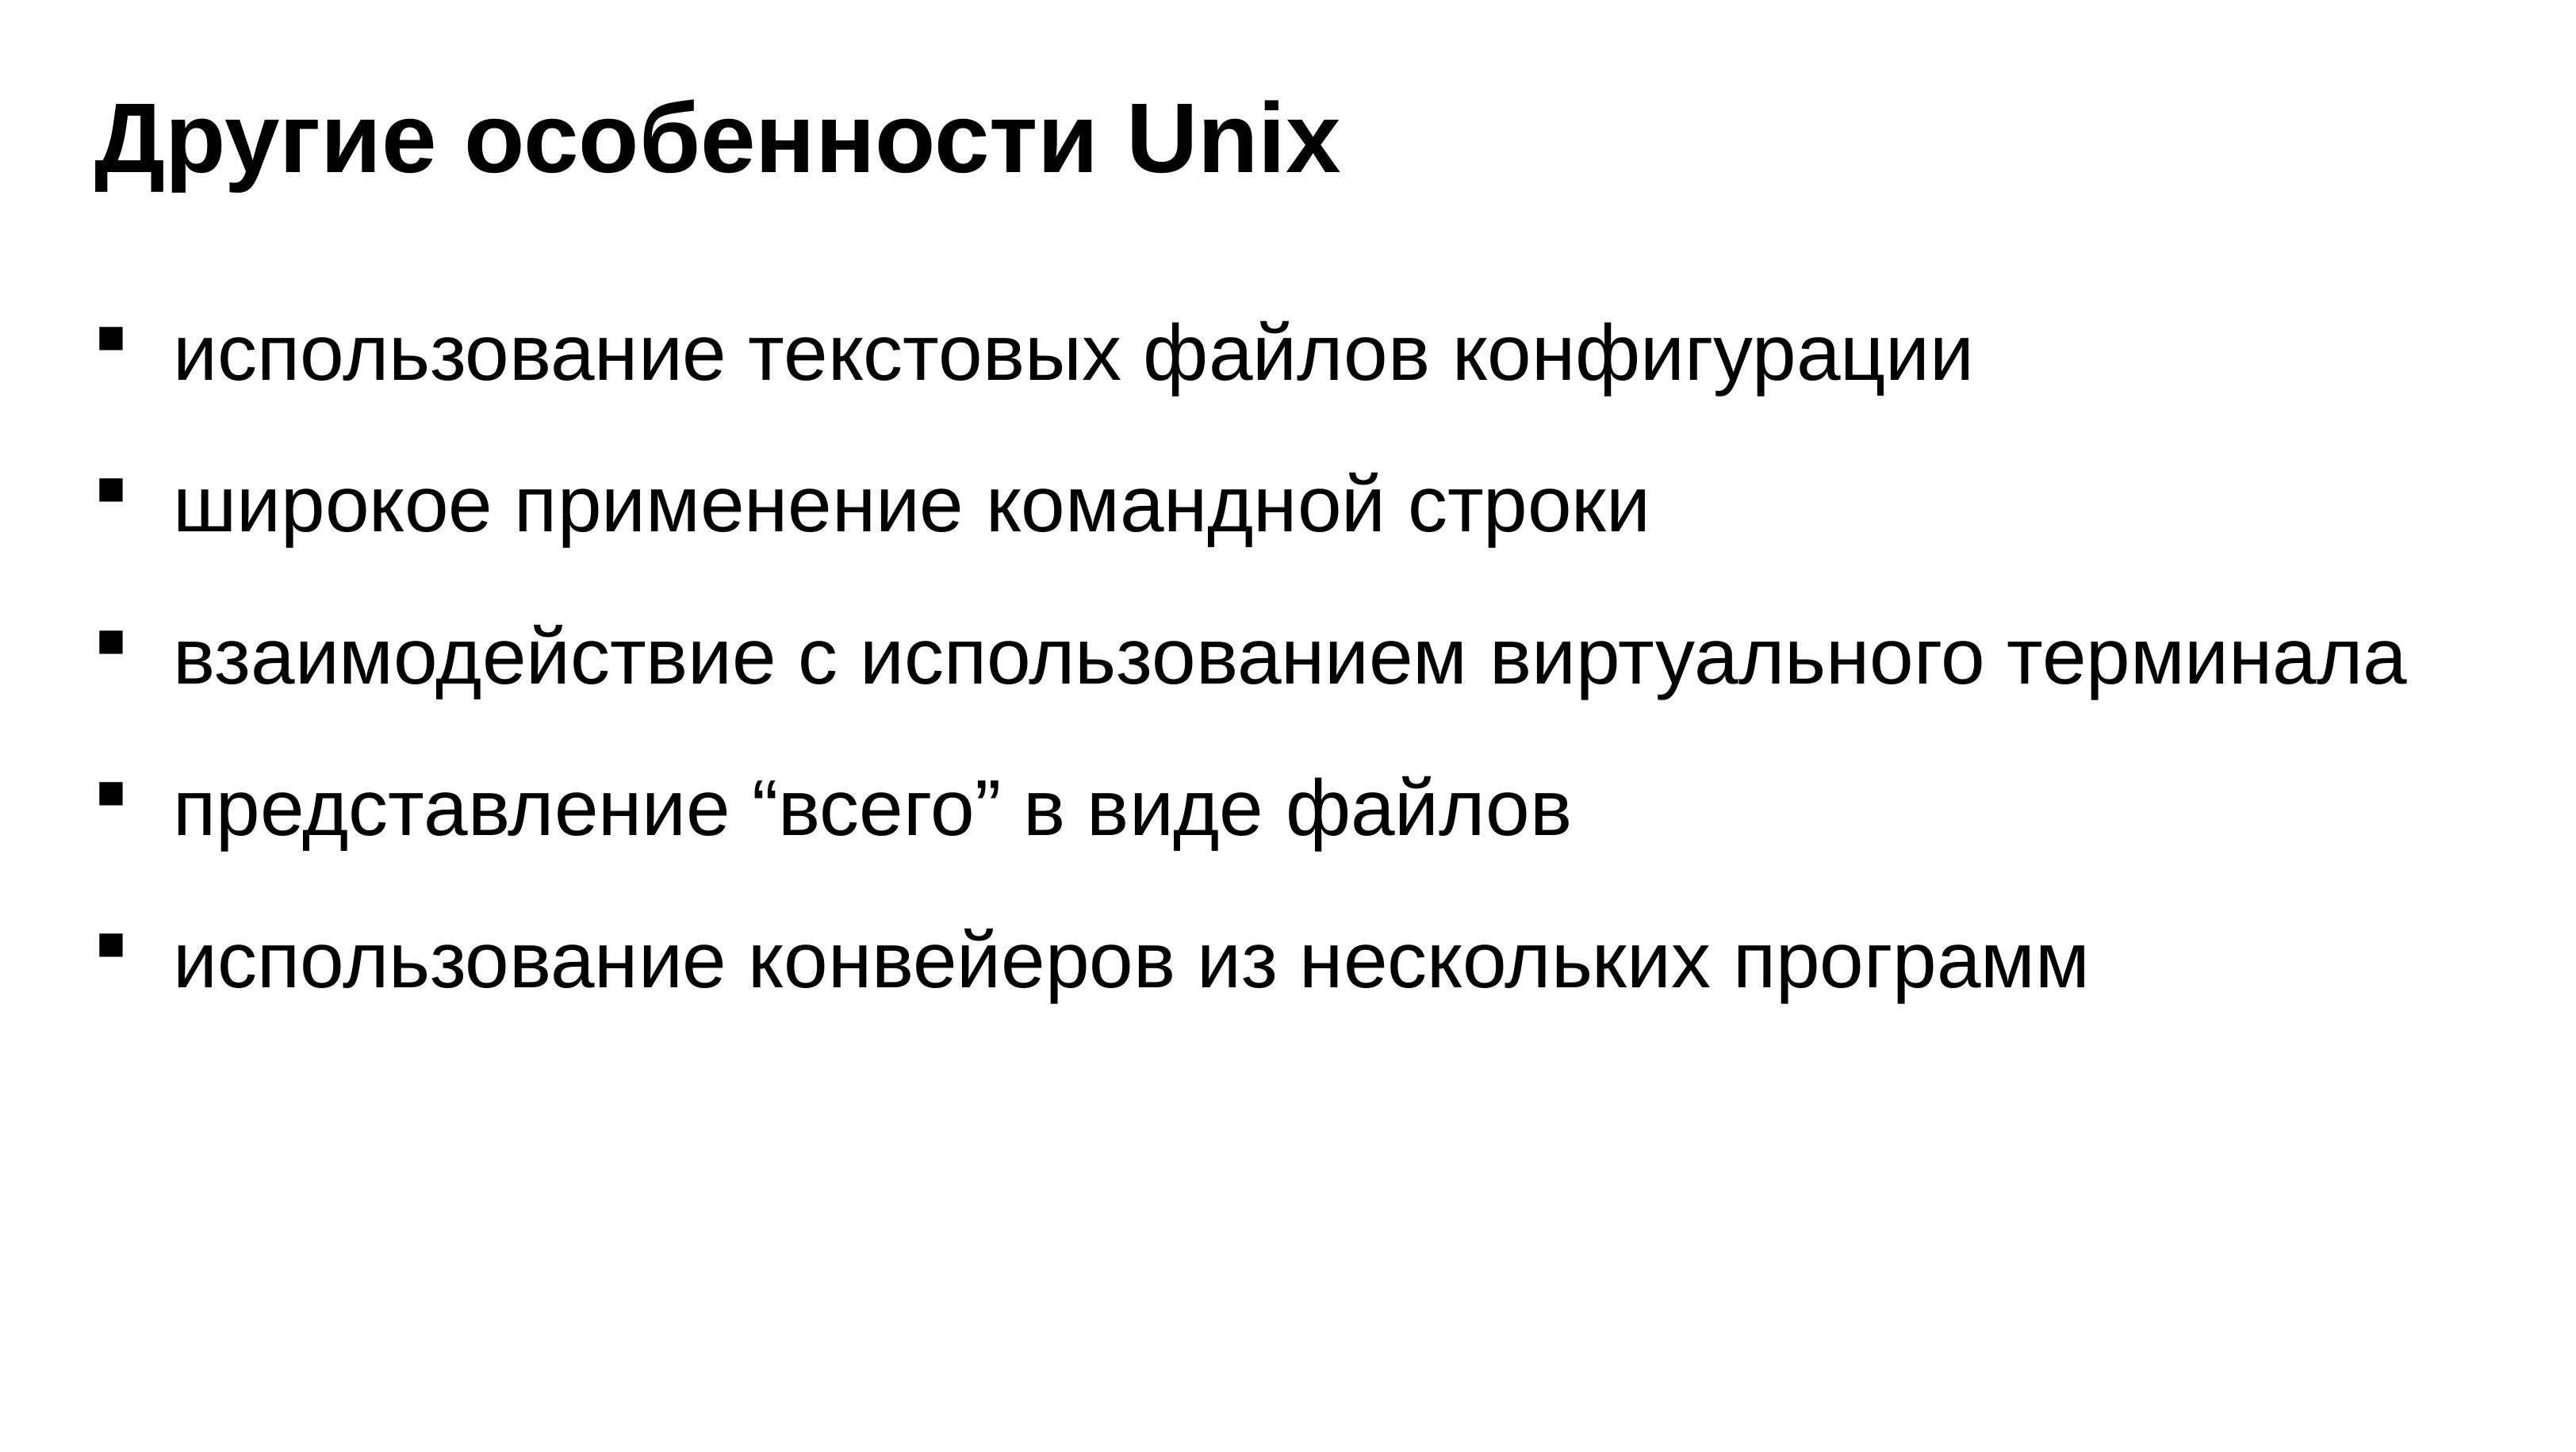

Другие особенности Unix
использование текстовых файлов конфигурации
широкое применение командной строки
взаимодействие с использованием виртуального терминала
представление “всего” в виде файлов
использование конвейеров из нескольких программ
6